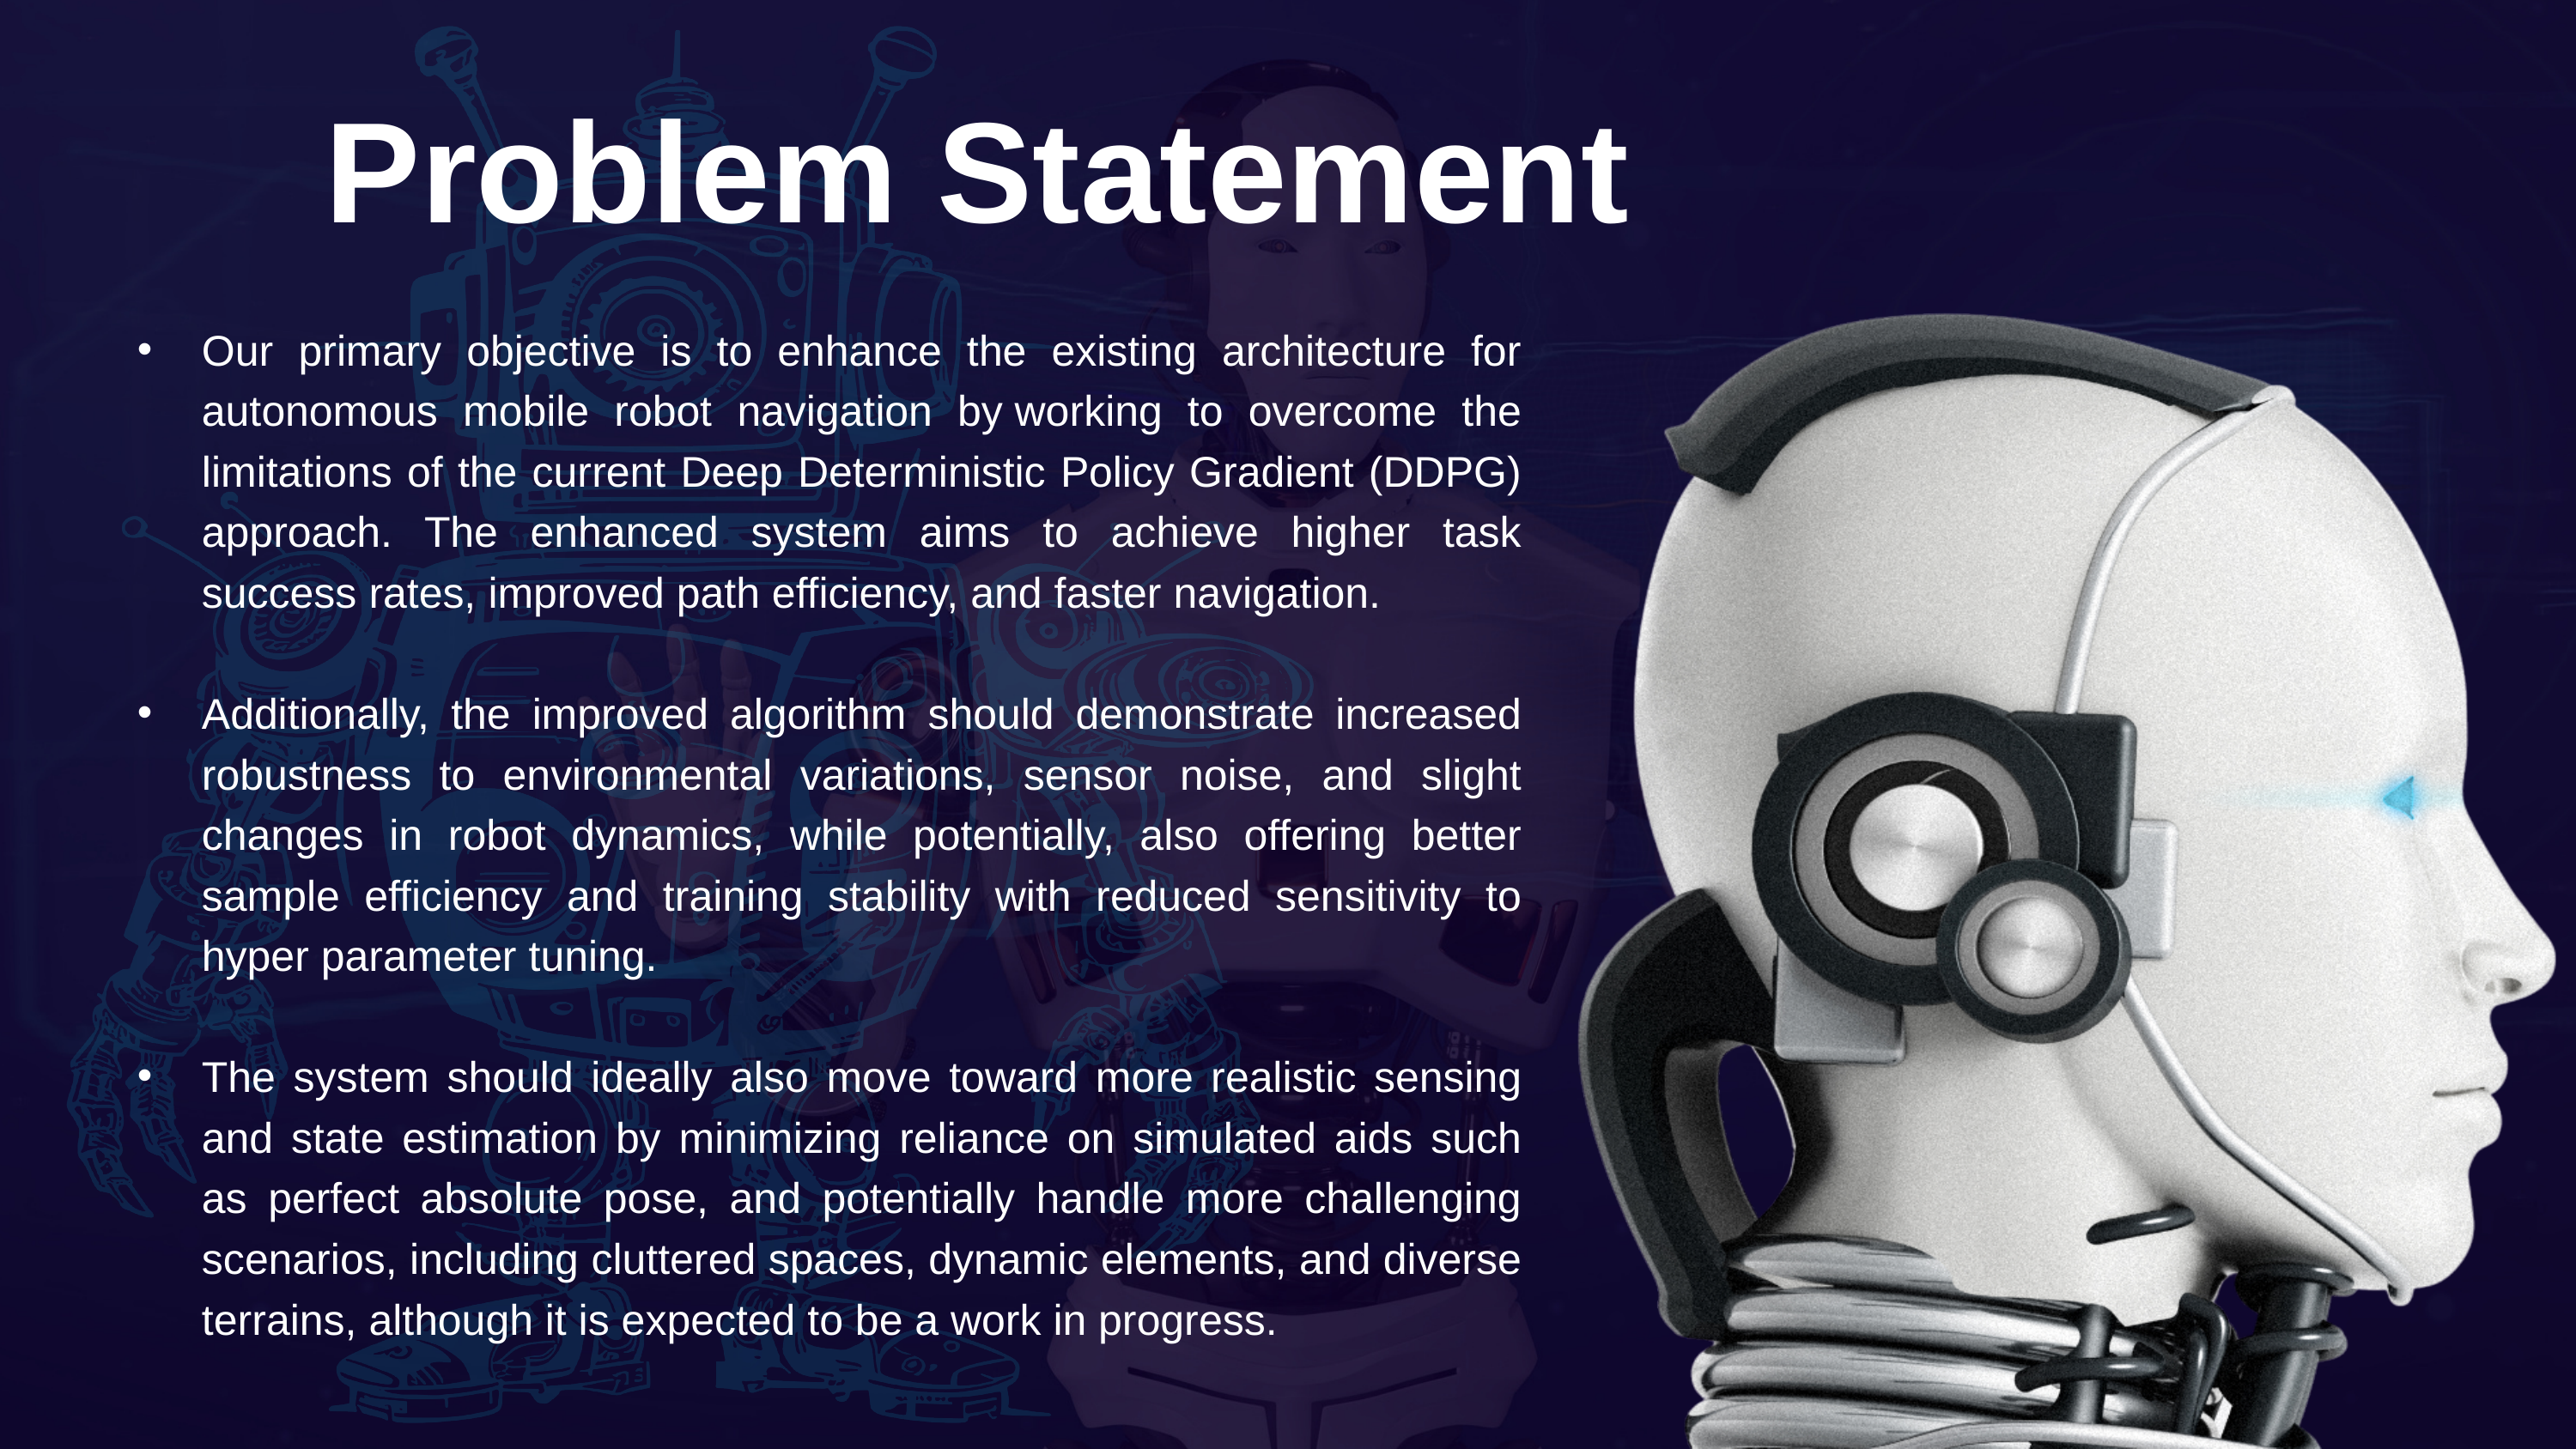

Problem Statement

Our primary objective is to enhance the existing architecture for autonomous mobile robot navigation by working to overcome the limitations of the current Deep Deterministic Policy Gradient (DDPG) approach. The enhanced system aims to achieve higher task success rates, improved path efficiency, and faster navigation.

Additionally, the improved algorithm should demonstrate increased robustness to environmental variations, sensor noise, and slight changes in robot dynamics, while potentially, also offering better sample efficiency and training stability with reduced sensitivity to hyper parameter tuning.

The system should ideally also move toward more realistic sensing and state estimation by minimizing reliance on simulated aids such as perfect absolute pose, and potentially handle more challenging scenarios, including cluttered spaces, dynamic elements, and diverse terrains, although it is expected to be a work in progress.